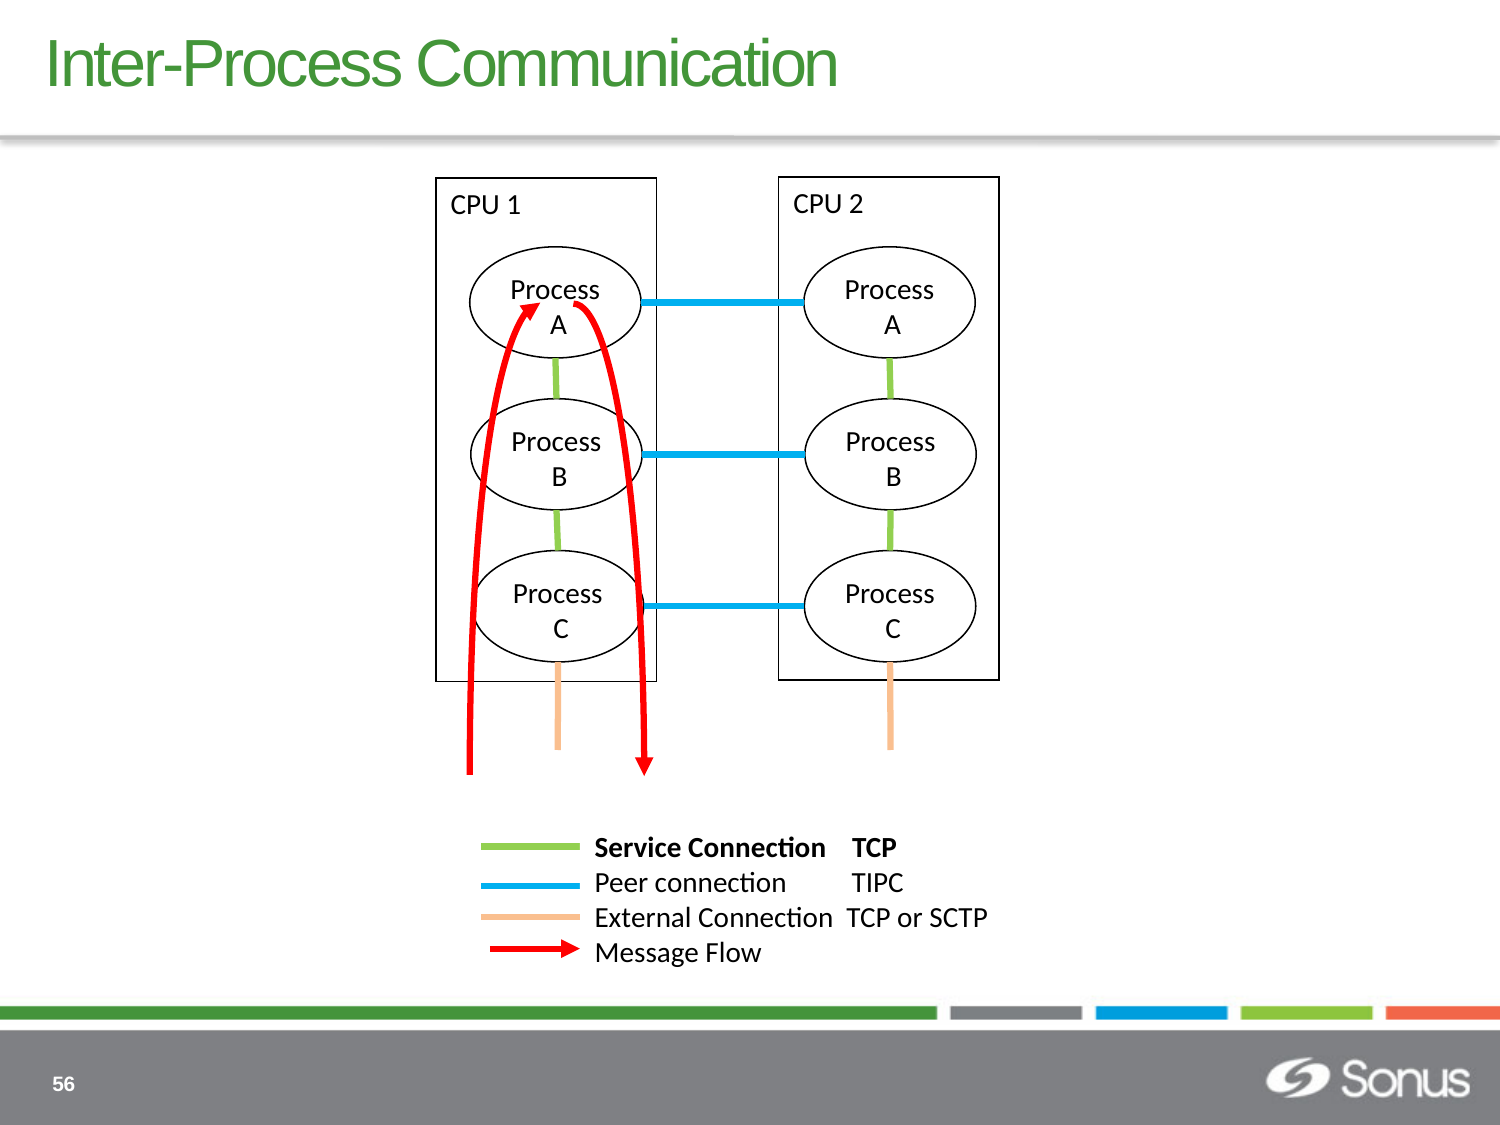

# Inter-Process Communication
CPU 2
CPU 1
Process
 A
Process
 A

Process
 B
Process
 B
Process
 C
Process
 C
Service Connection    TCP
Peer connection          TIPC
External Connection  TCP or SCTP
Message Flow